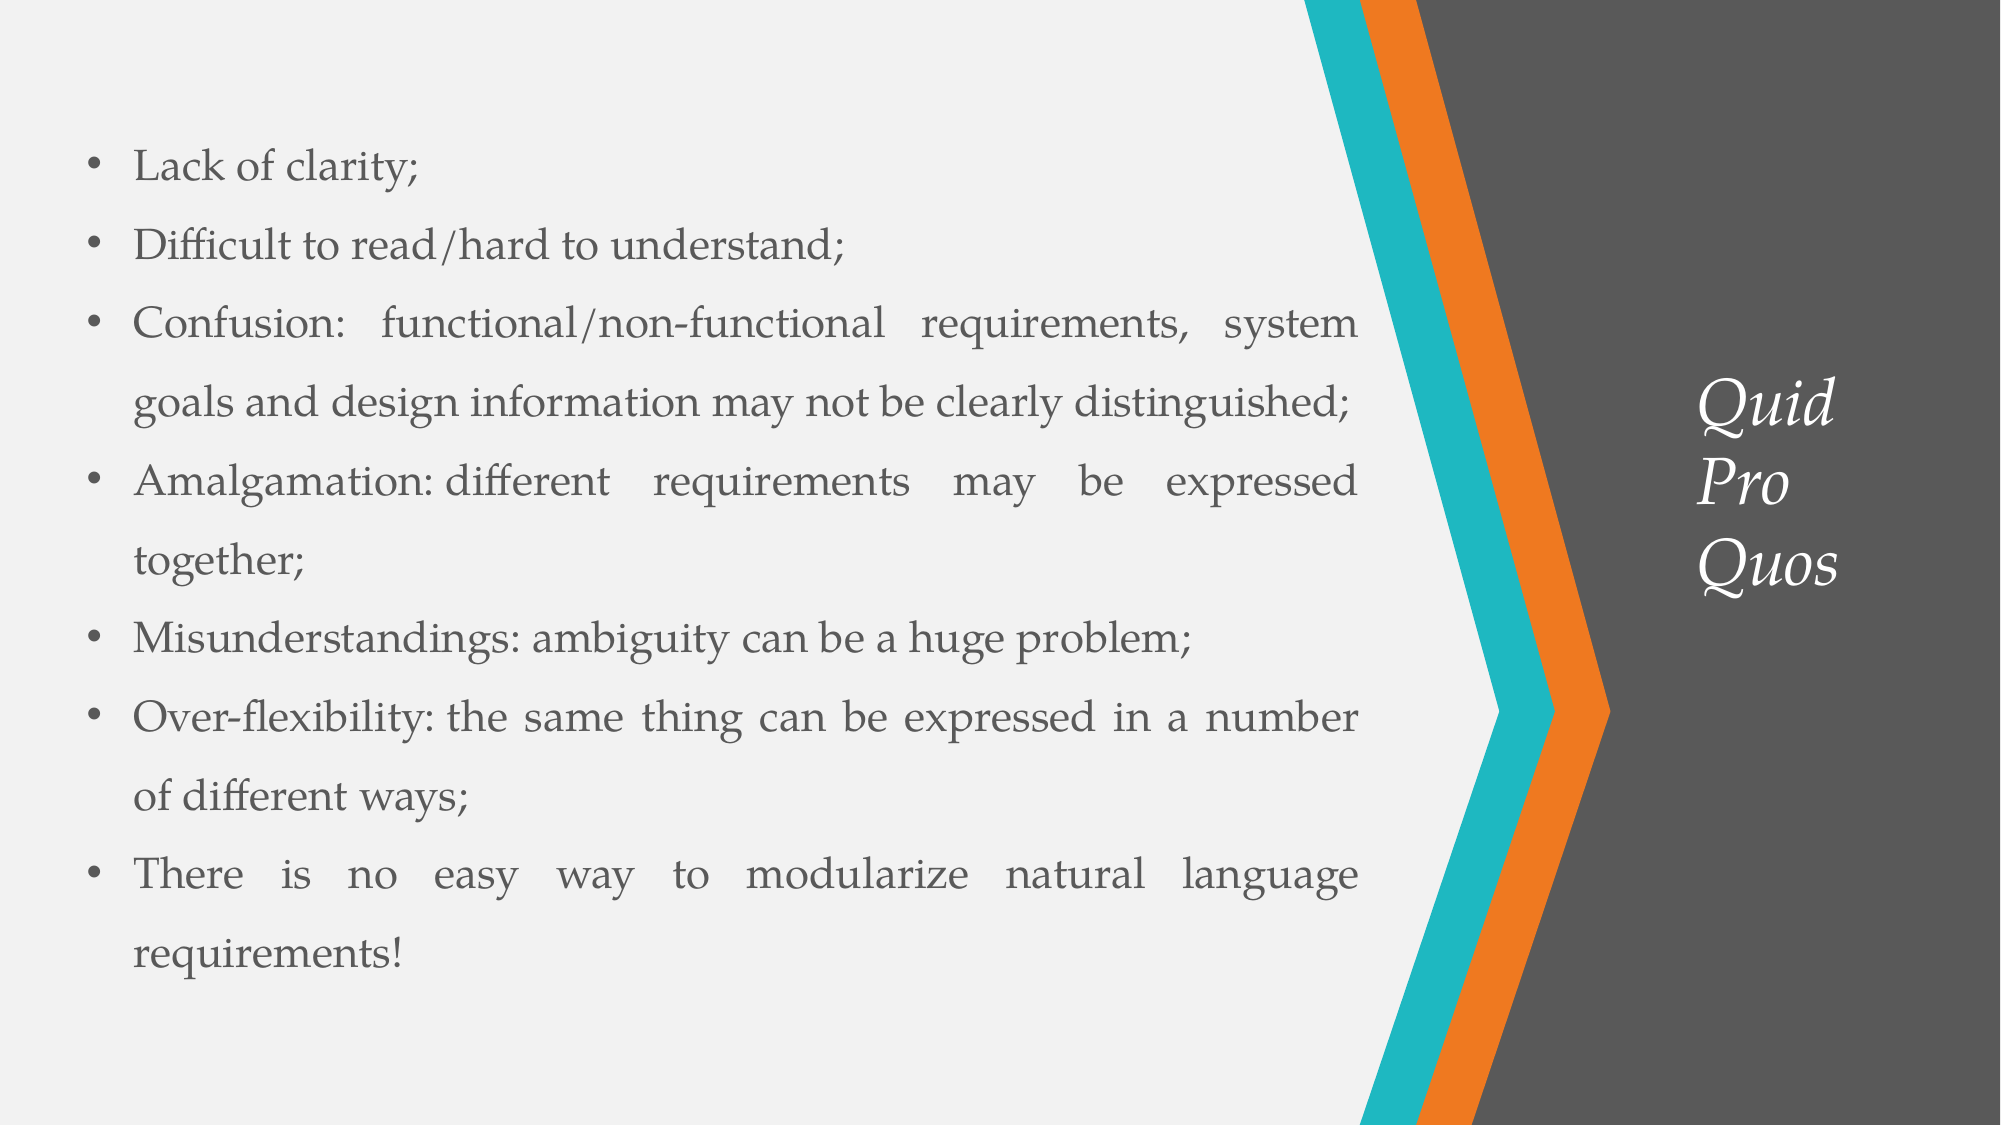

Lack of clarity;
Difficult to read/hard to understand;
Confusion: functional/non-functional requirements, system goals and design information may not be clearly distinguished;
Amalgamation: different requirements may be expressed together;
Misunderstandings: ambiguity can be a huge problem;
Over-flexibility: the same thing can be expressed in a number of different ways;
There is no easy way to modularize natural language requirements!
Quid
Pro
Quos